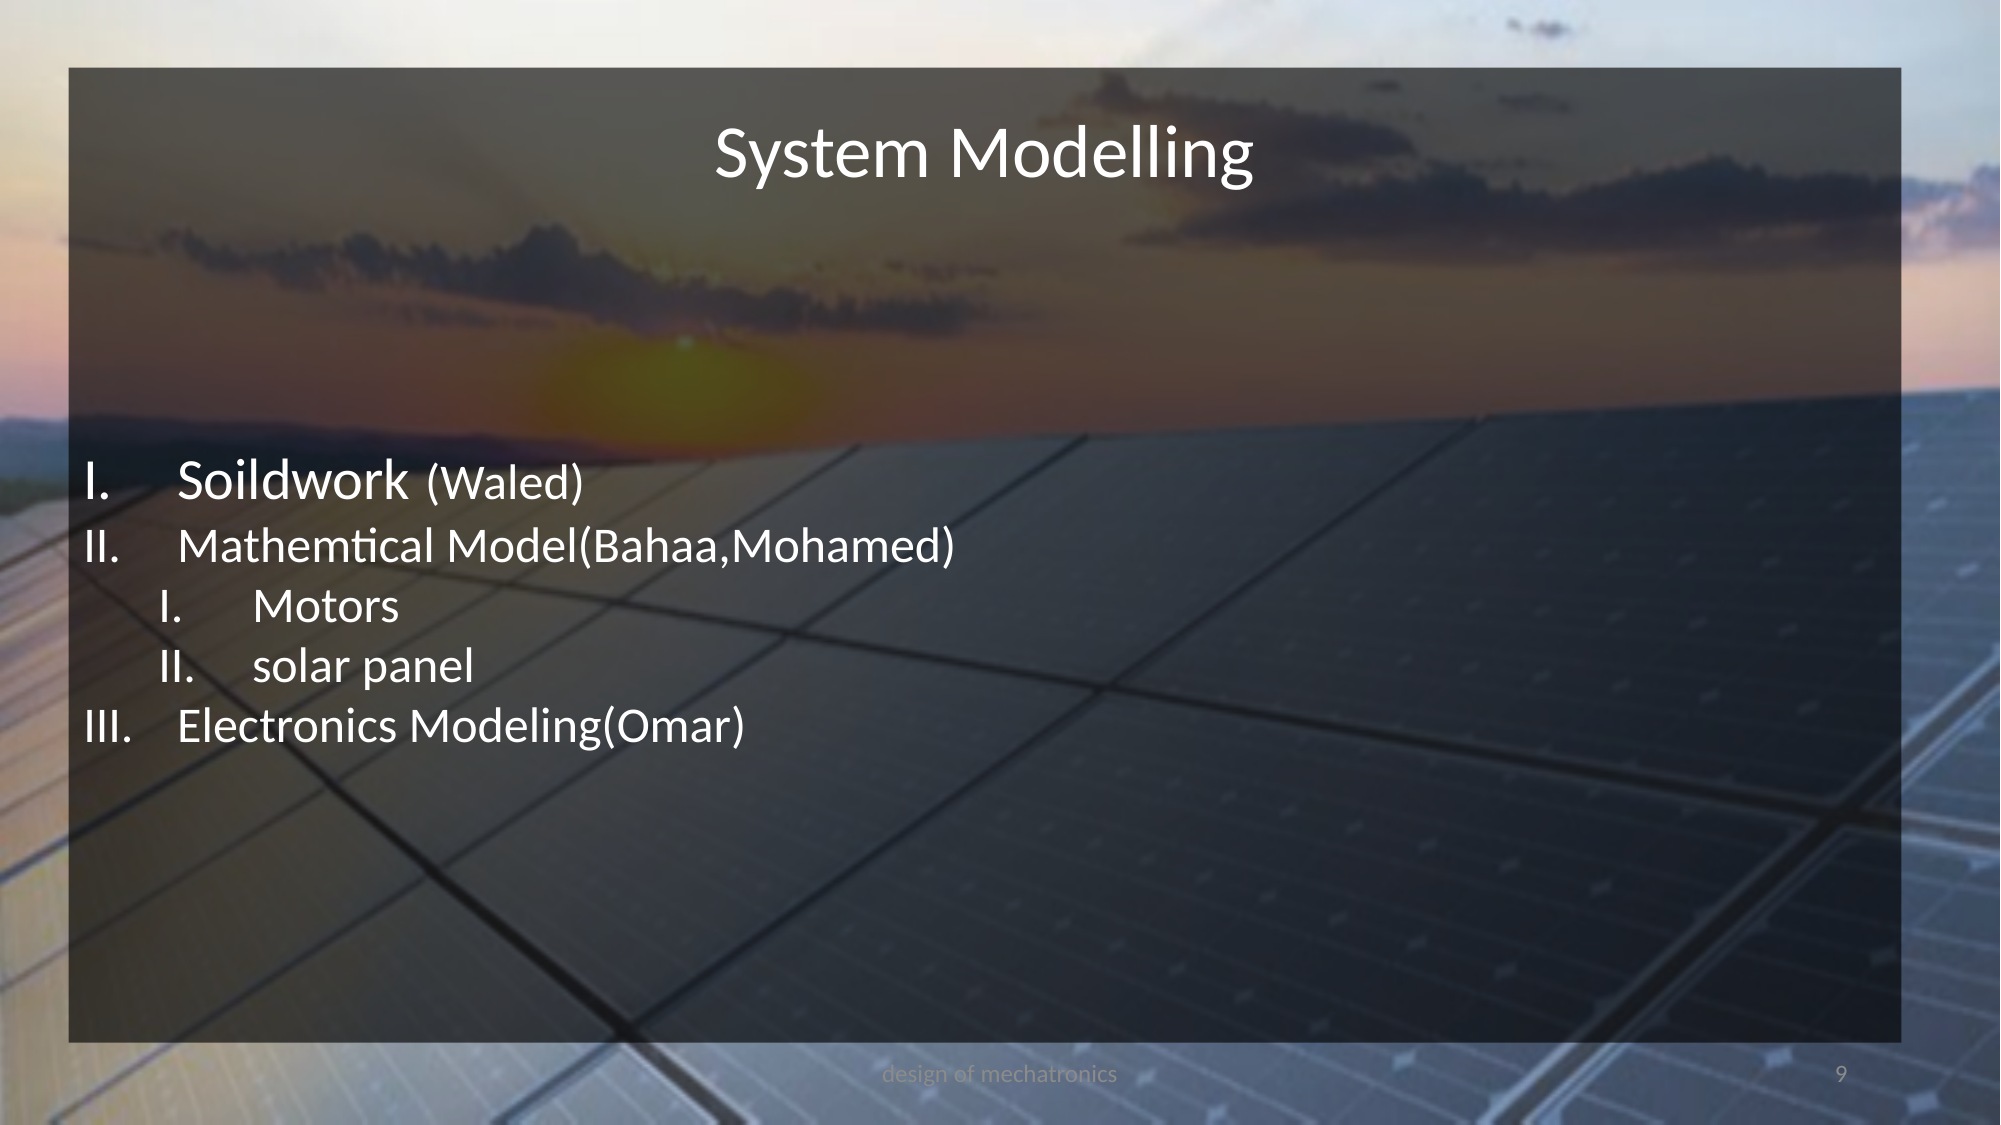

System Modelling

Soildwork (Waled)
Mathemtical Model(Bahaa,Mohamed)
Motors
solar panel
Electronics Modeling(Omar)

design of mechatronics
9